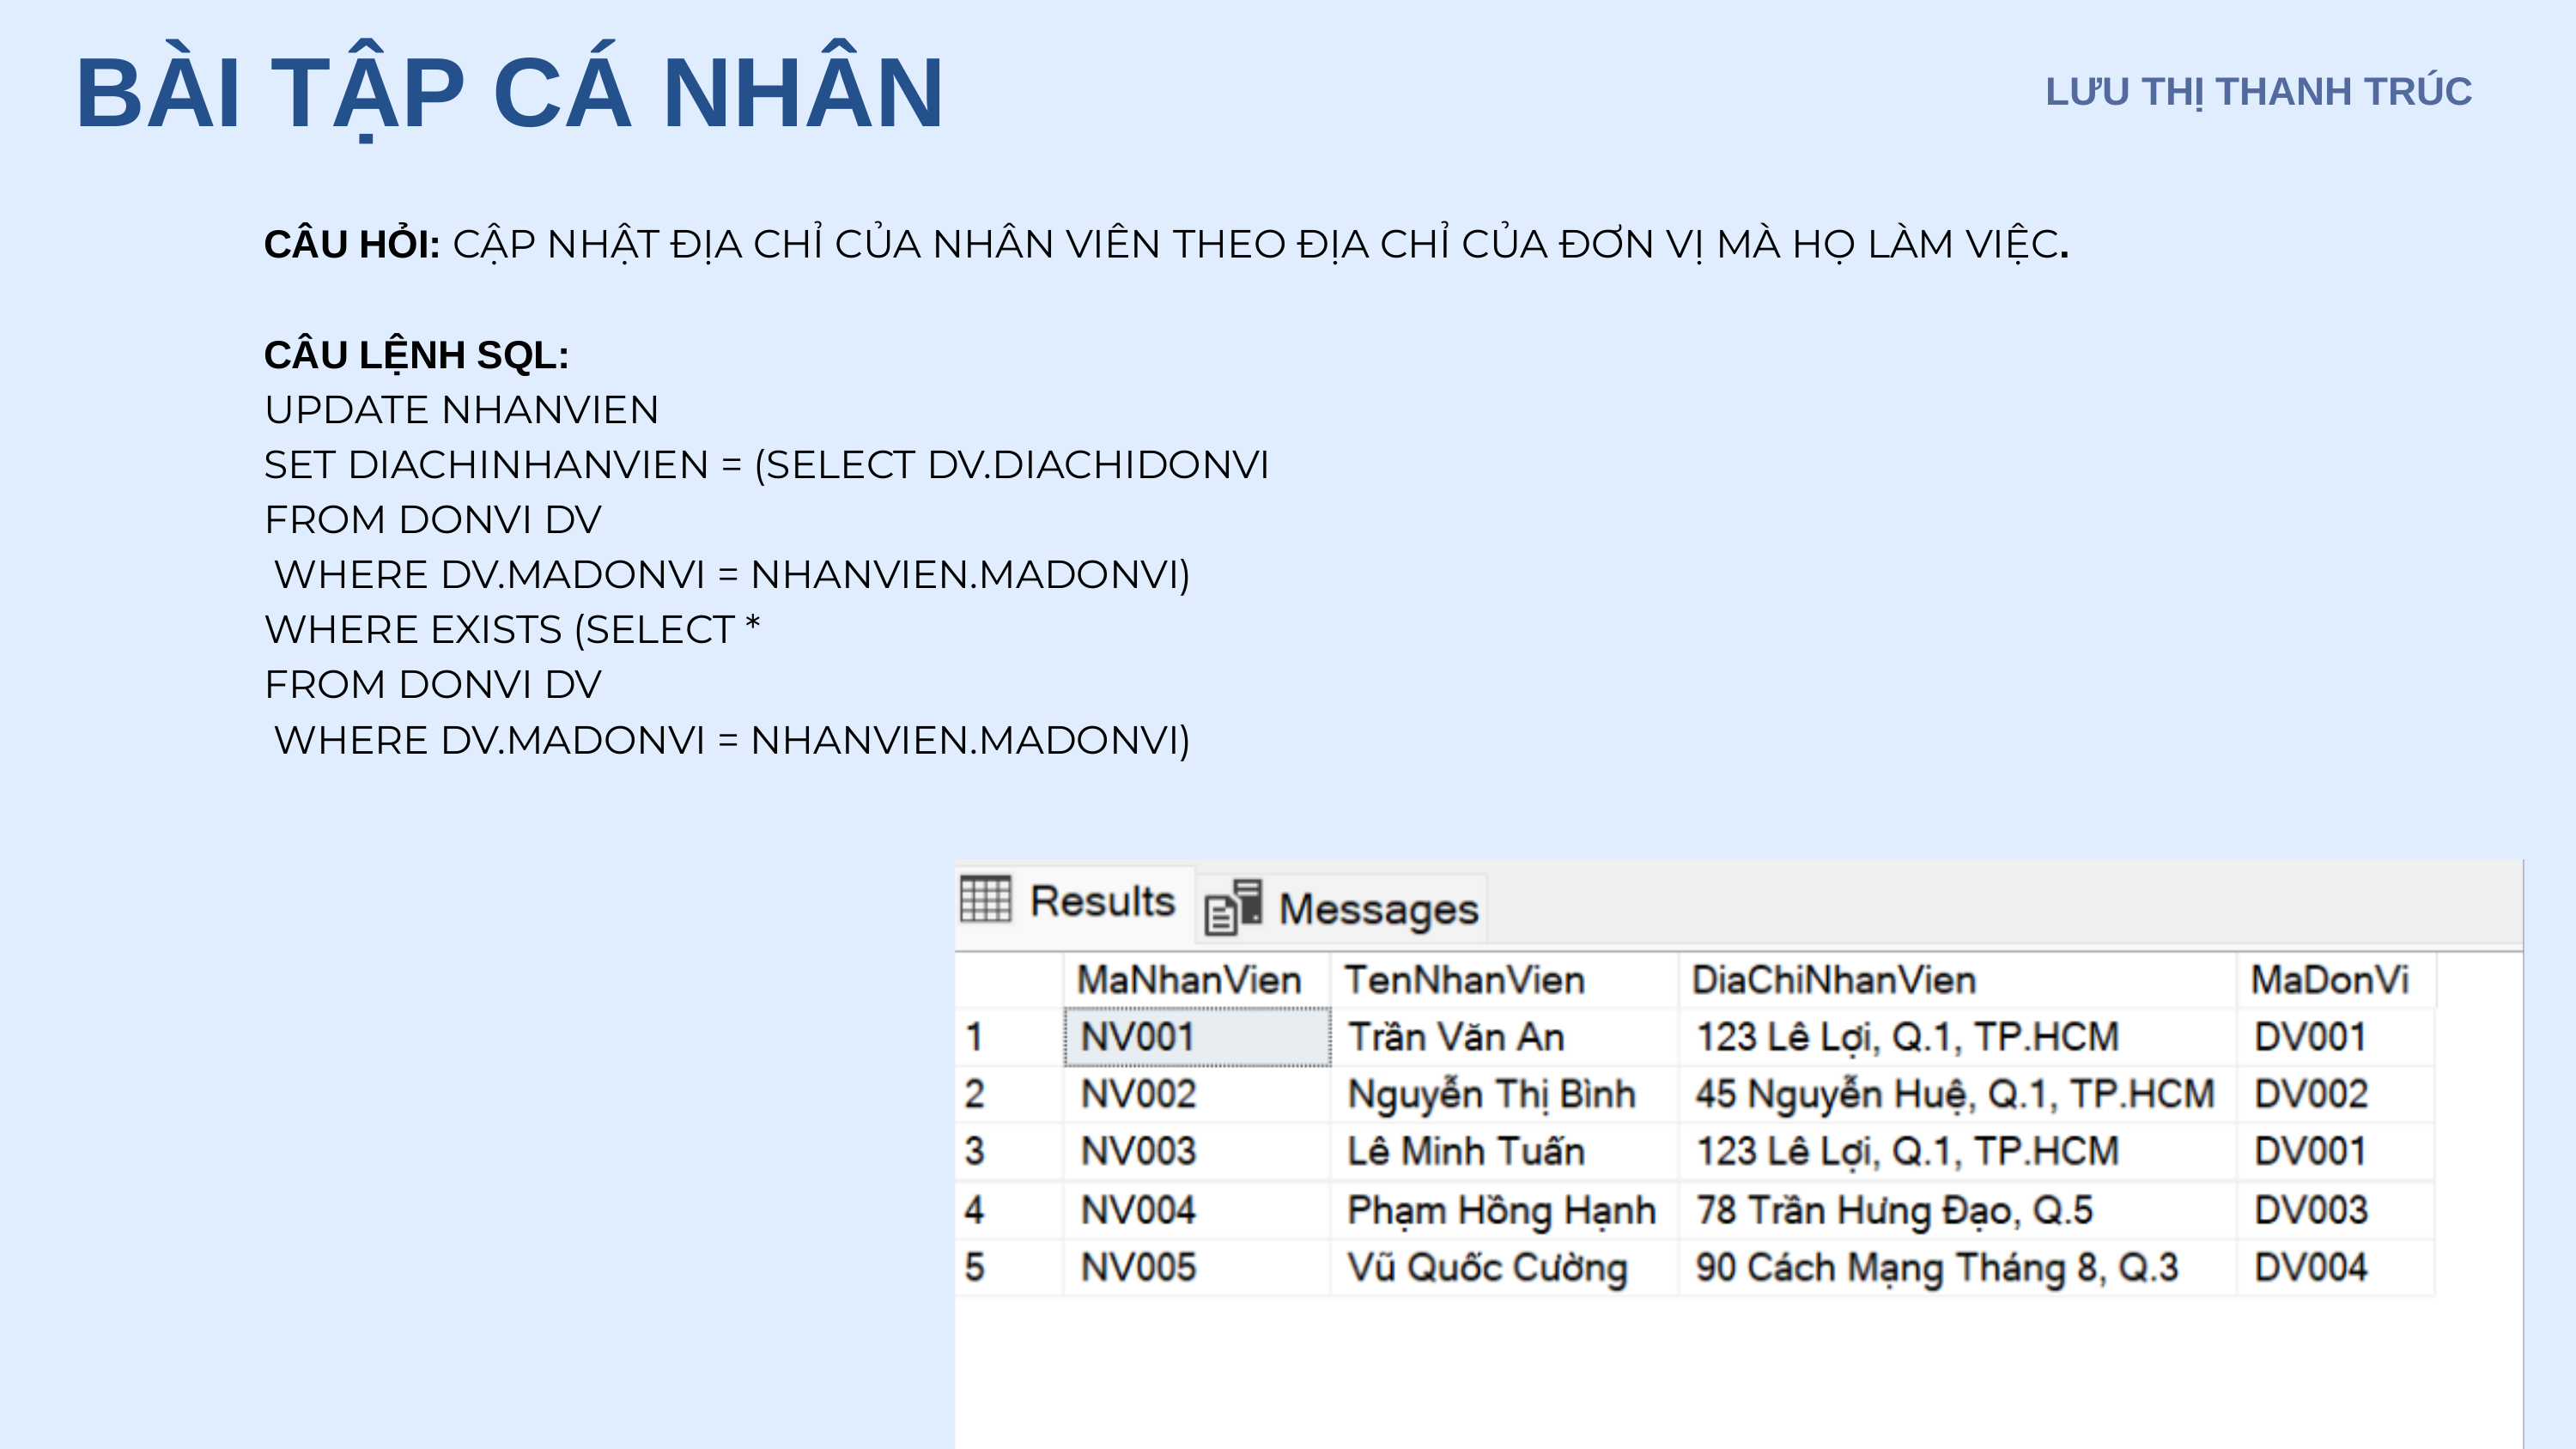

BÀI TẬP CÁ NHÂN
LƯU THỊ THANH TRÚC
CÂU HỎI: CẬP NHẬT ĐỊA CHỈ CỦA NHÂN VIÊN THEO ĐỊA CHỈ CỦA ĐƠN VỊ MÀ HỌ LÀM VIỆC.

CÂU LỆNH SQL:
UPDATE NHANVIEN
SET DIACHINHANVIEN = (SELECT DV.DIACHIDONVI
FROM DONVI DV
 WHERE DV.MADONVI = NHANVIEN.MADONVI)
WHERE EXISTS (SELECT *
FROM DONVI DV
 WHERE DV.MADONVI = NHANVIEN.MADONVI)